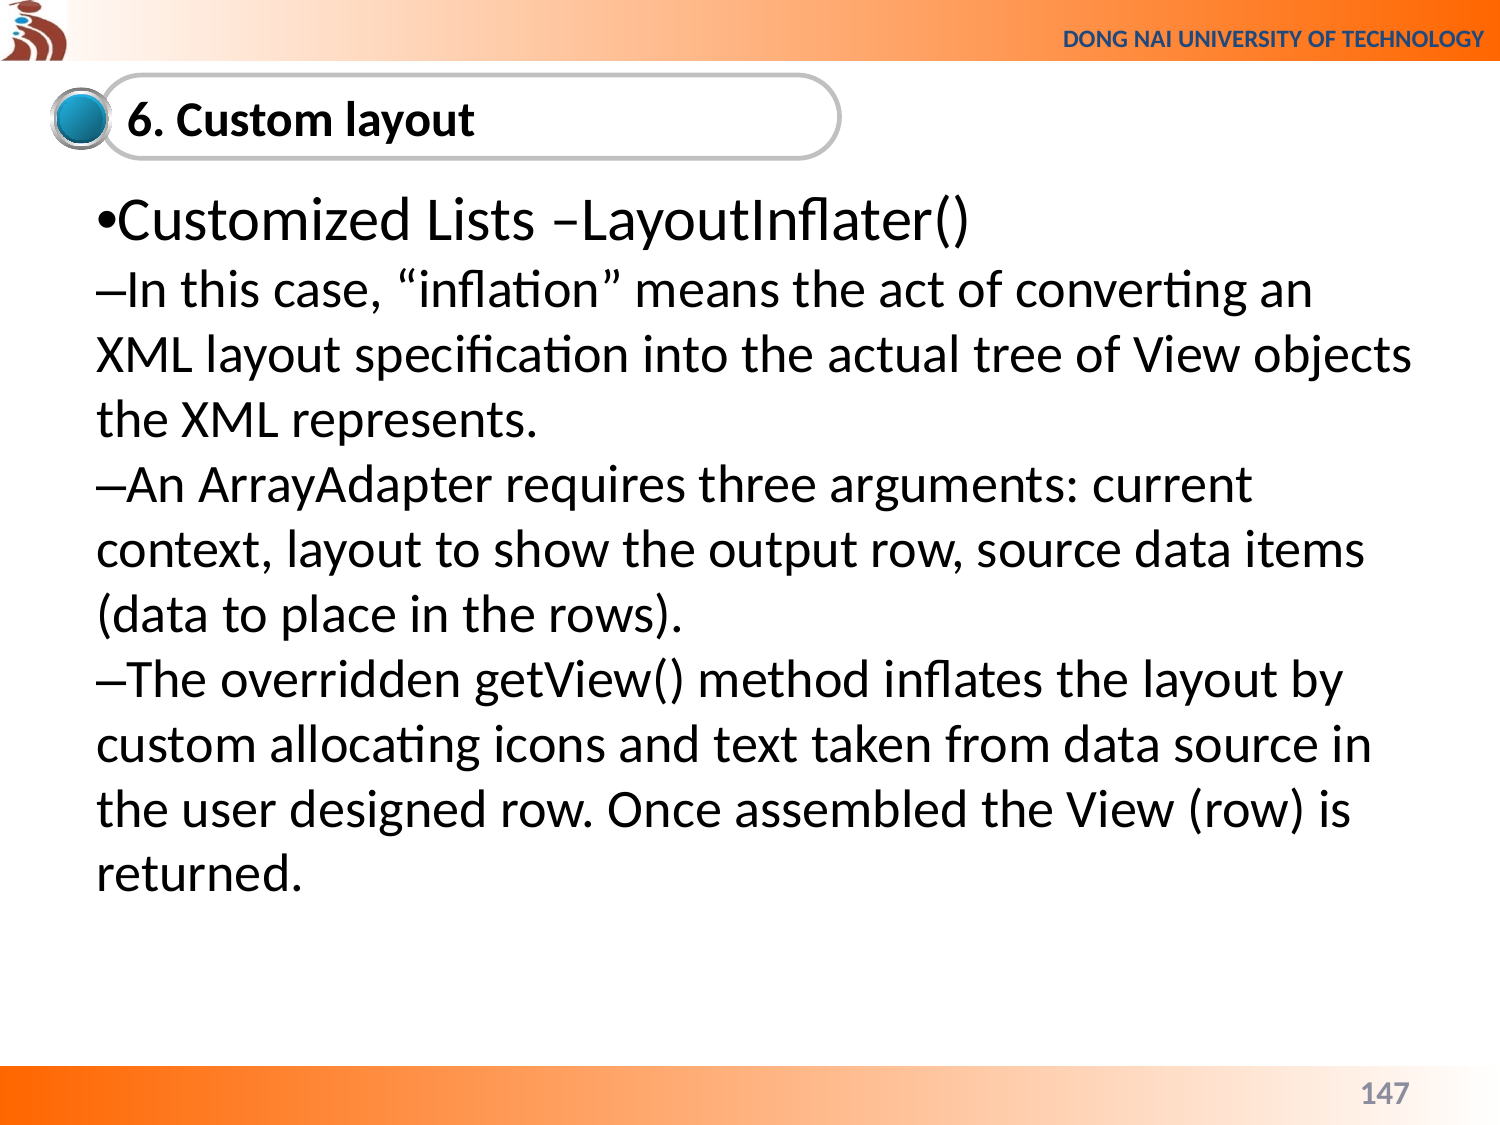

6. Custom layout

•Customized Lists –LayoutInflater()
–In this case, “inflation” means the act of converting an XML layout specification into the actual tree of View objects the XML represents.
–An ArrayAdapter requires three arguments: current context, layout to show the output row, source data items (data to place in the rows).
–The overridden getView() method inflates the layout by custom allocating icons and text taken from data source in the user designed row. Once assembled the View (row) is returned.
147